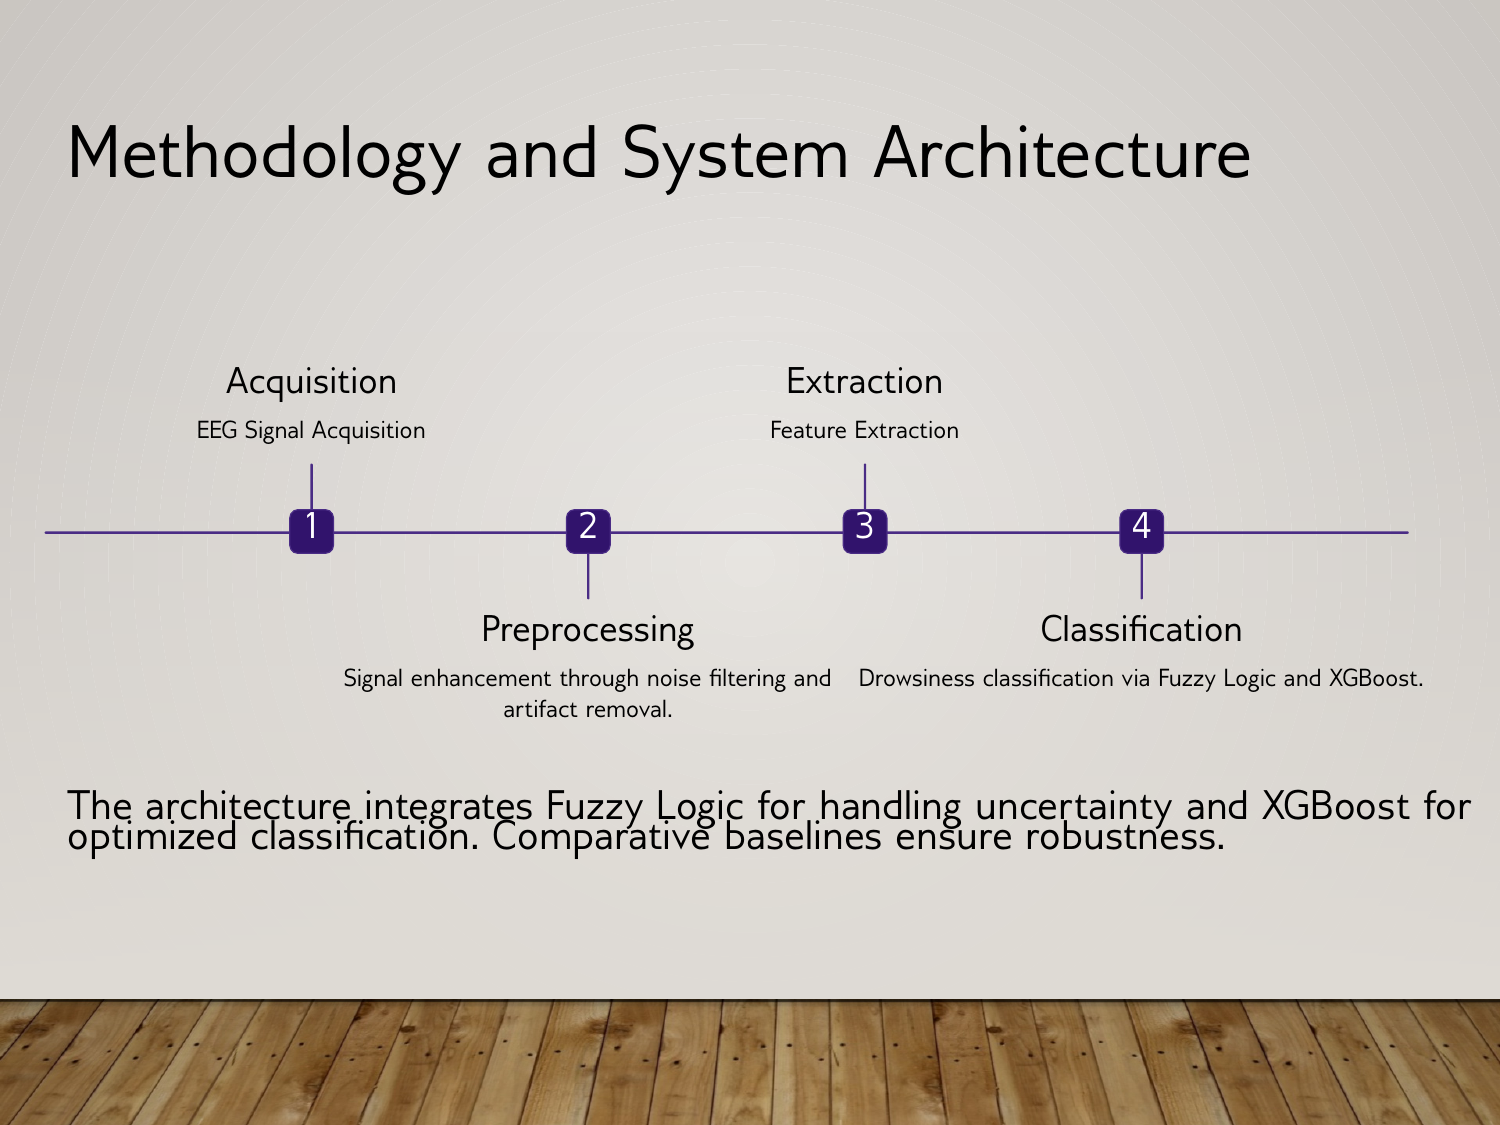

Methodology and System Architecture
Acquisition
Extraction
EEG Signal Acquisition
Feature Extraction

1
2
3
4

Preprocessing
Classification
Signal enhancement through noise filtering and artifact removal.
Drowsiness classification via Fuzzy Logic and XGBoost.
The architecture integrates Fuzzy Logic for handling uncertainty and XGBoost for
optimized classification. Comparative baselines ensure robustness.